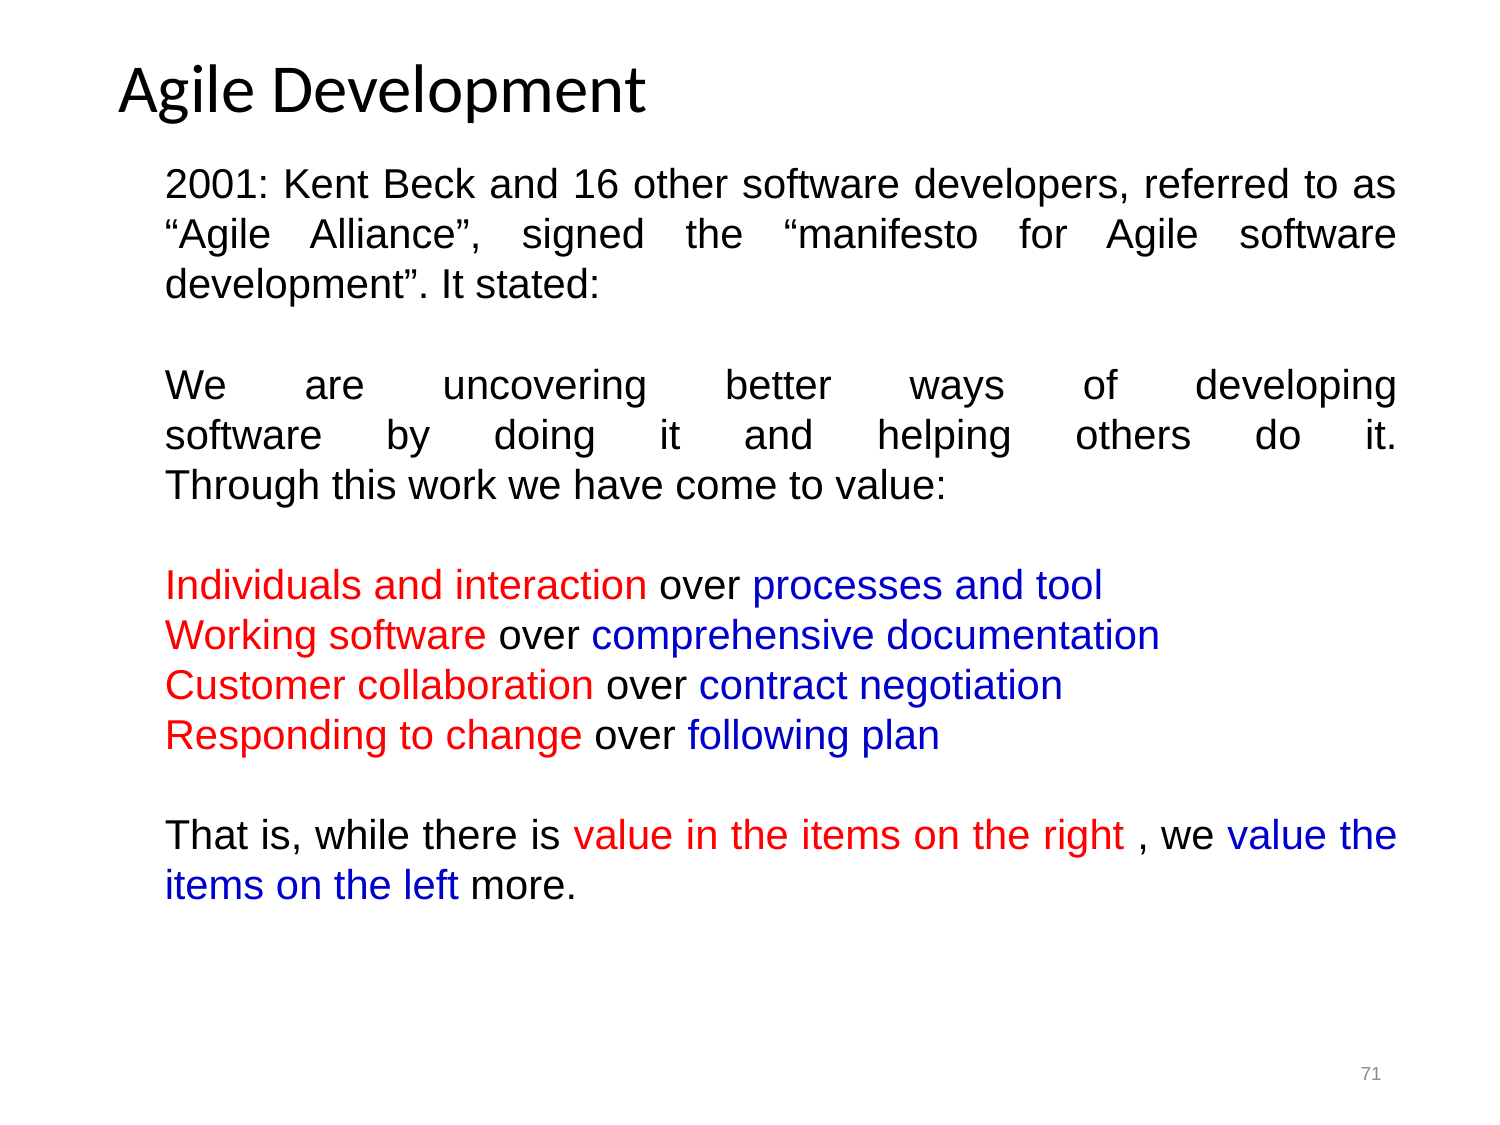

Agile Development
2001: Kent Beck and 16 other software developers, referred to as “Agile Alliance”, signed the “manifesto for Agile software development”. It stated:

We are uncovering better ways of developing
software by doing it and helping others do it.
Through this work we have come to value:

Individuals and interaction over processes and tool
Working software over comprehensive documentation
Customer collaboration over contract negotiation
Responding to change over following plan

That is, while there is value in the items on the right , we value the items on the left more.

71